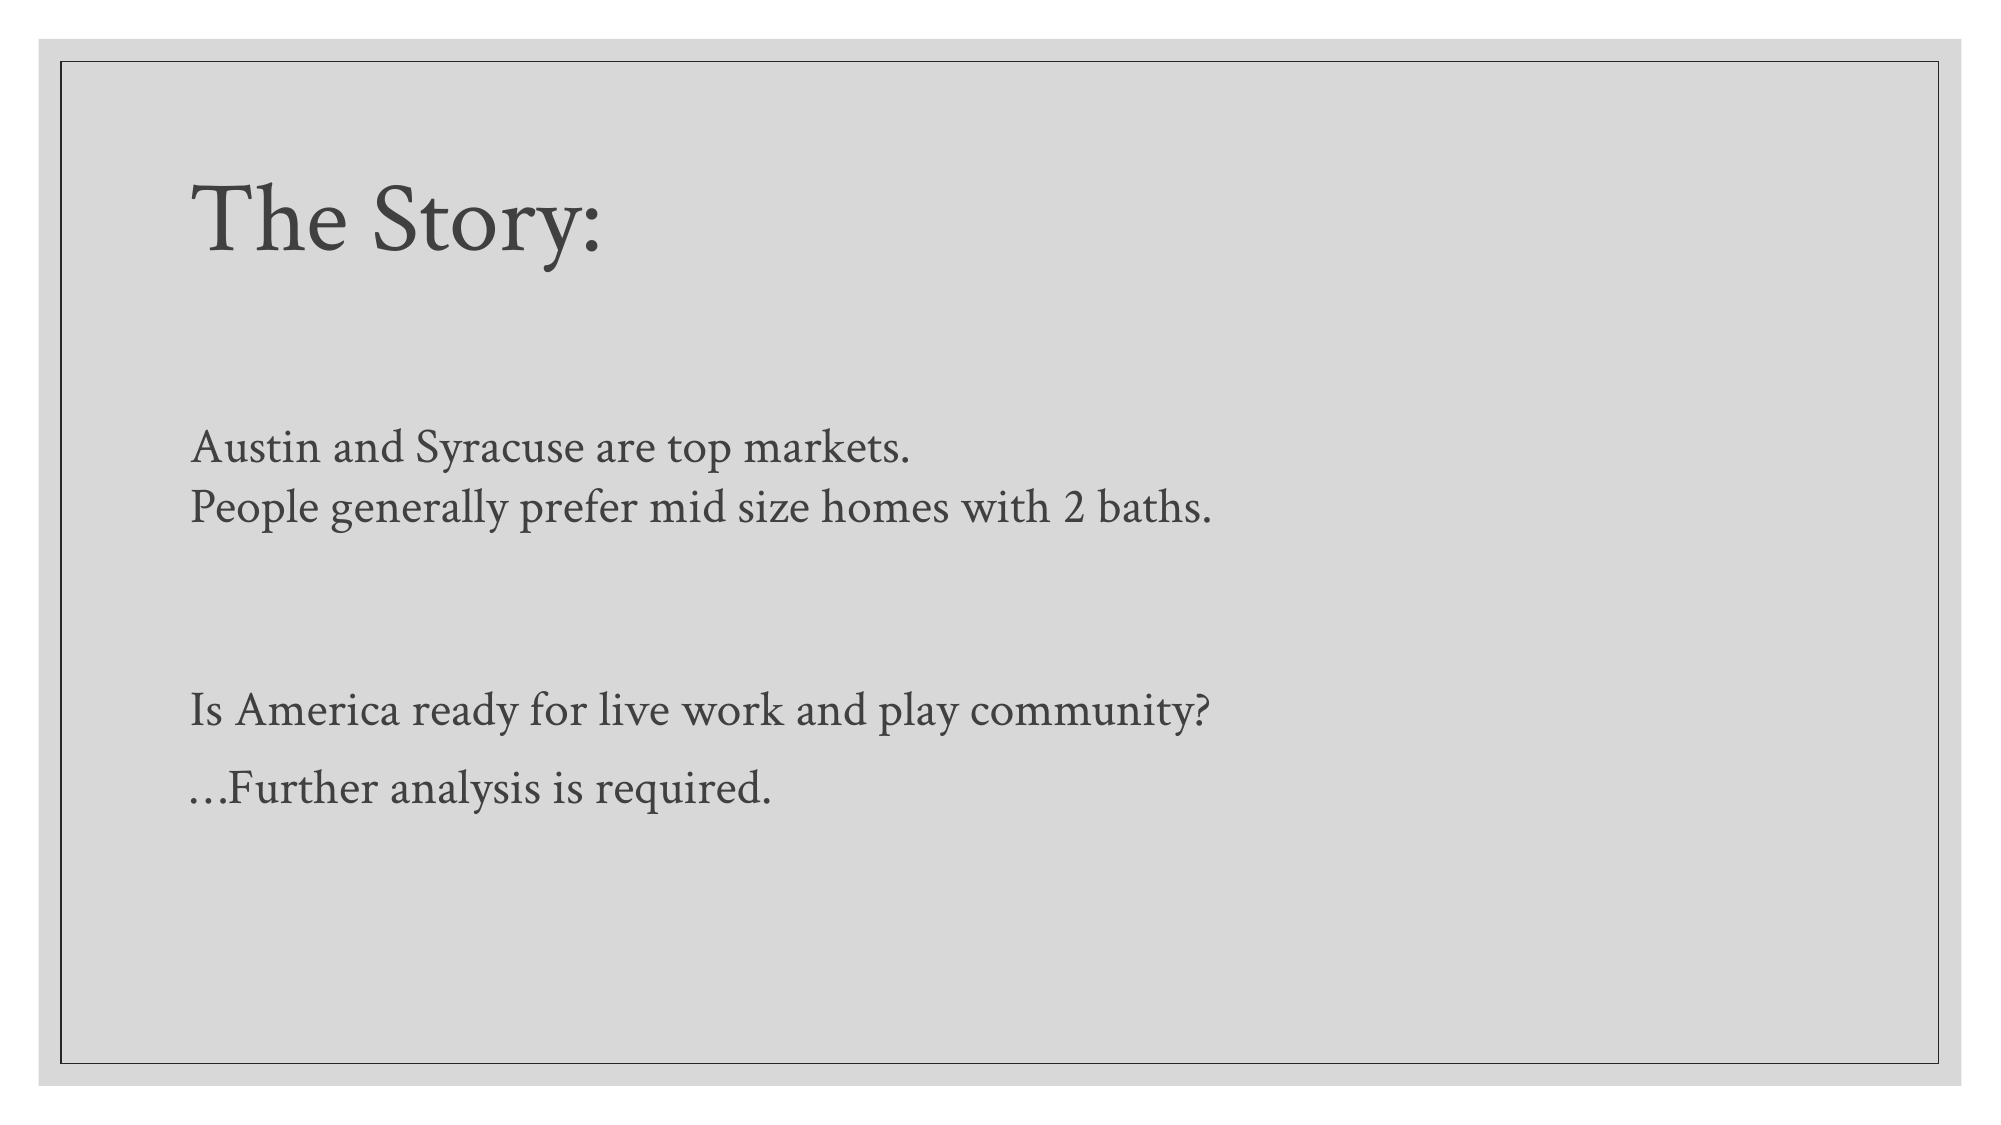

# The Story:
Austin and Syracuse are top markets.
People generally prefer mid size homes with 2 baths.

Is America ready for live work and play community?
…Further analysis is required.